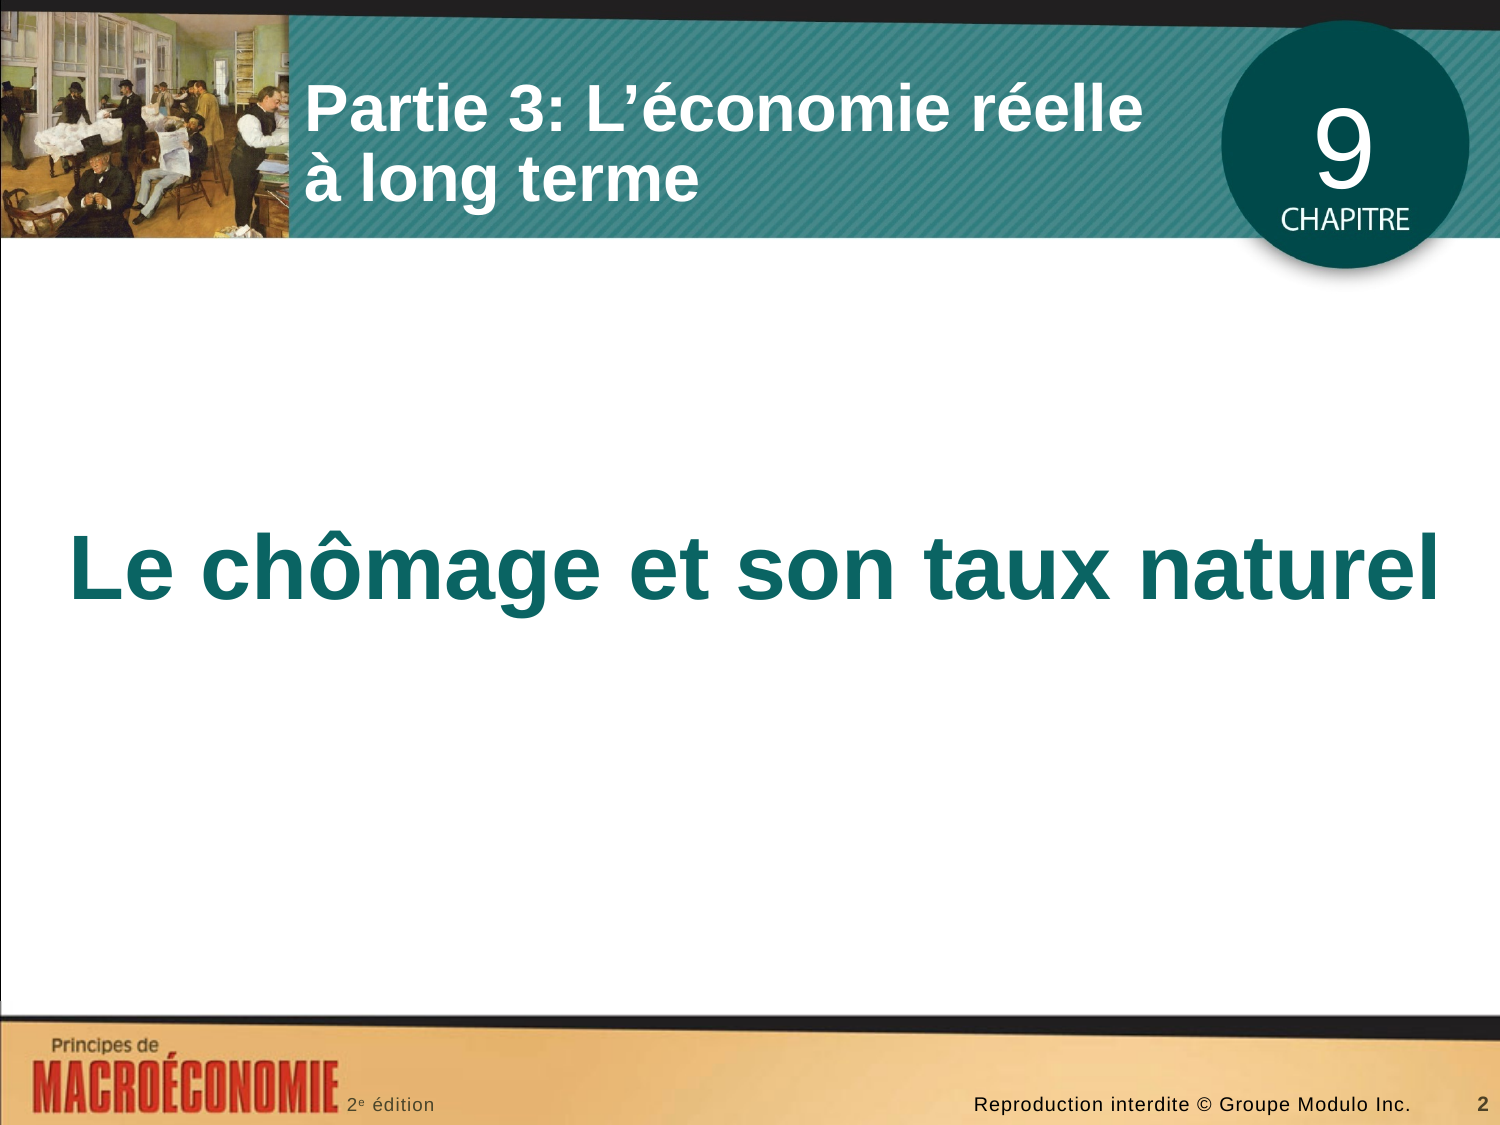

# Partie 3: L’économie réelle à long terme
9
Le chômage et son taux naturel
2